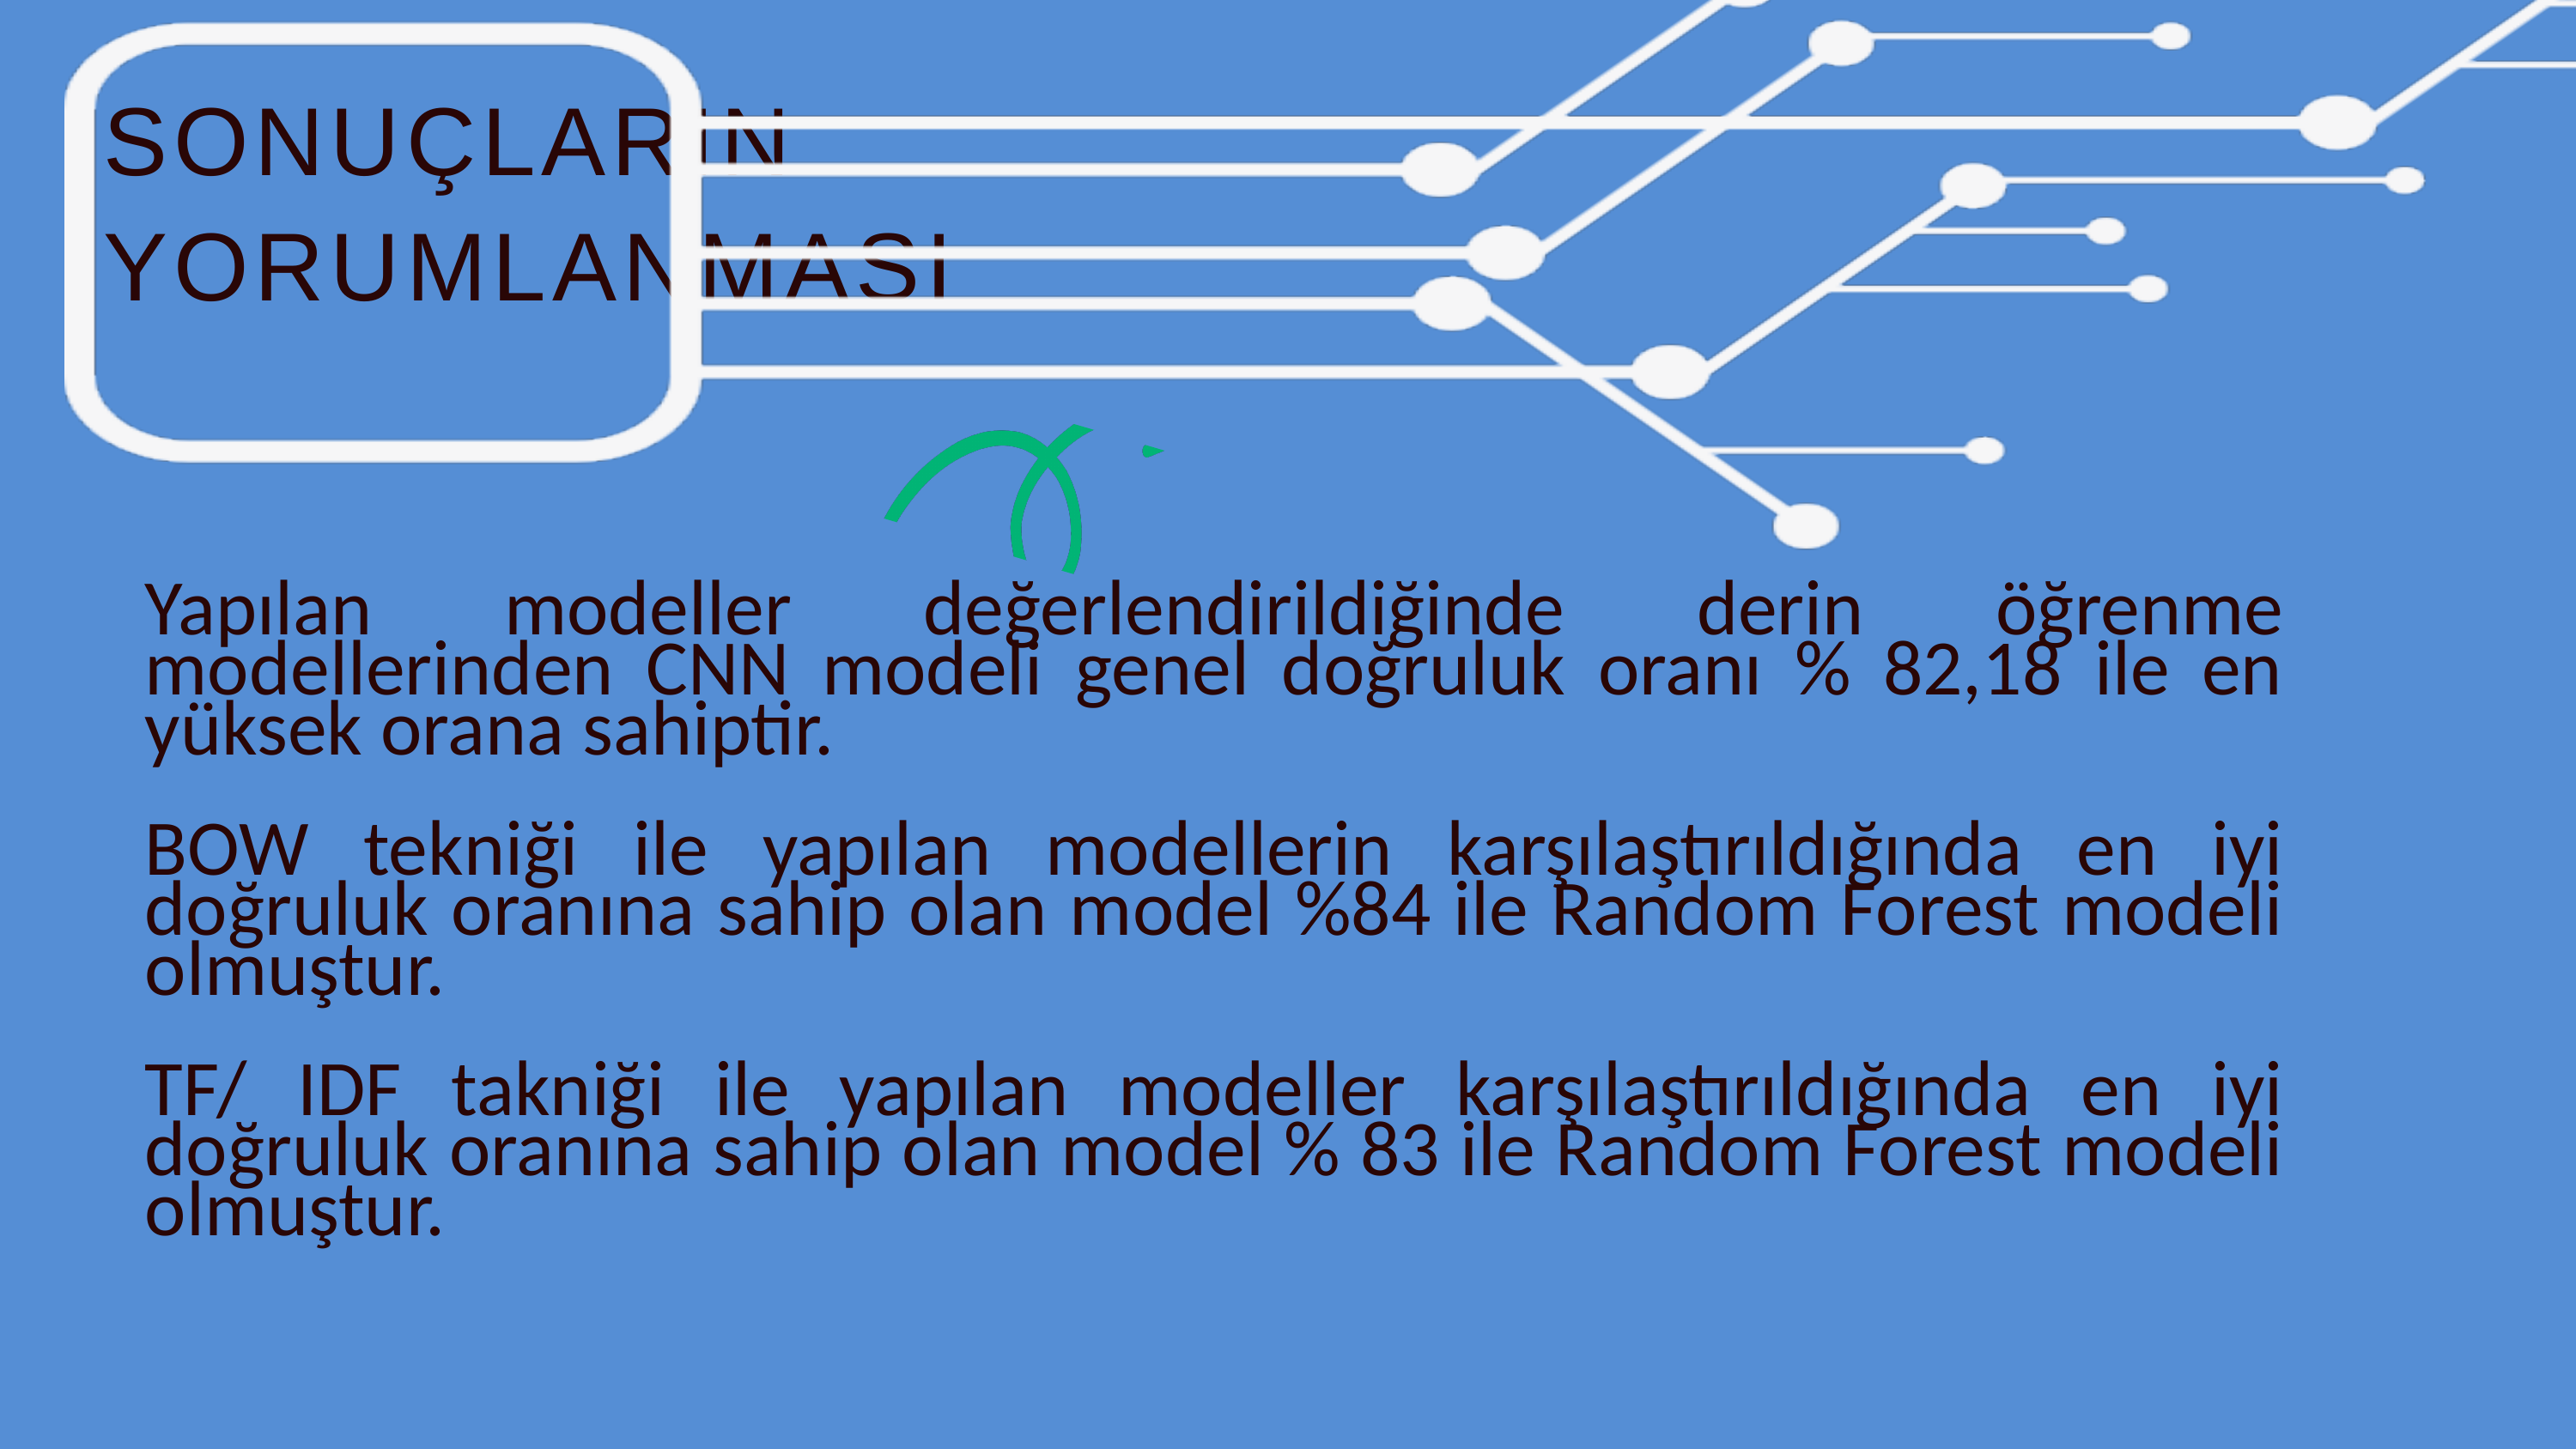

SONUÇLARIN
YORUMLANMASI

Yapılan modeller değerlendirildiğinde derin öğrenme modellerinden CNN modeli genel doğruluk oranı % 82,18 ile en yüksek orana sahiptir.

BOW tekniği ile yapılan modellerin karşılaştırıldığında en iyi doğruluk oranına sahip olan model %84 ile Random Forest modeli olmuştur.

TF/ IDF takniği ile yapılan modeller karşılaştırıldığında en iyi doğruluk oranına sahip olan model % 83 ile Random Forest modeli olmuştur.